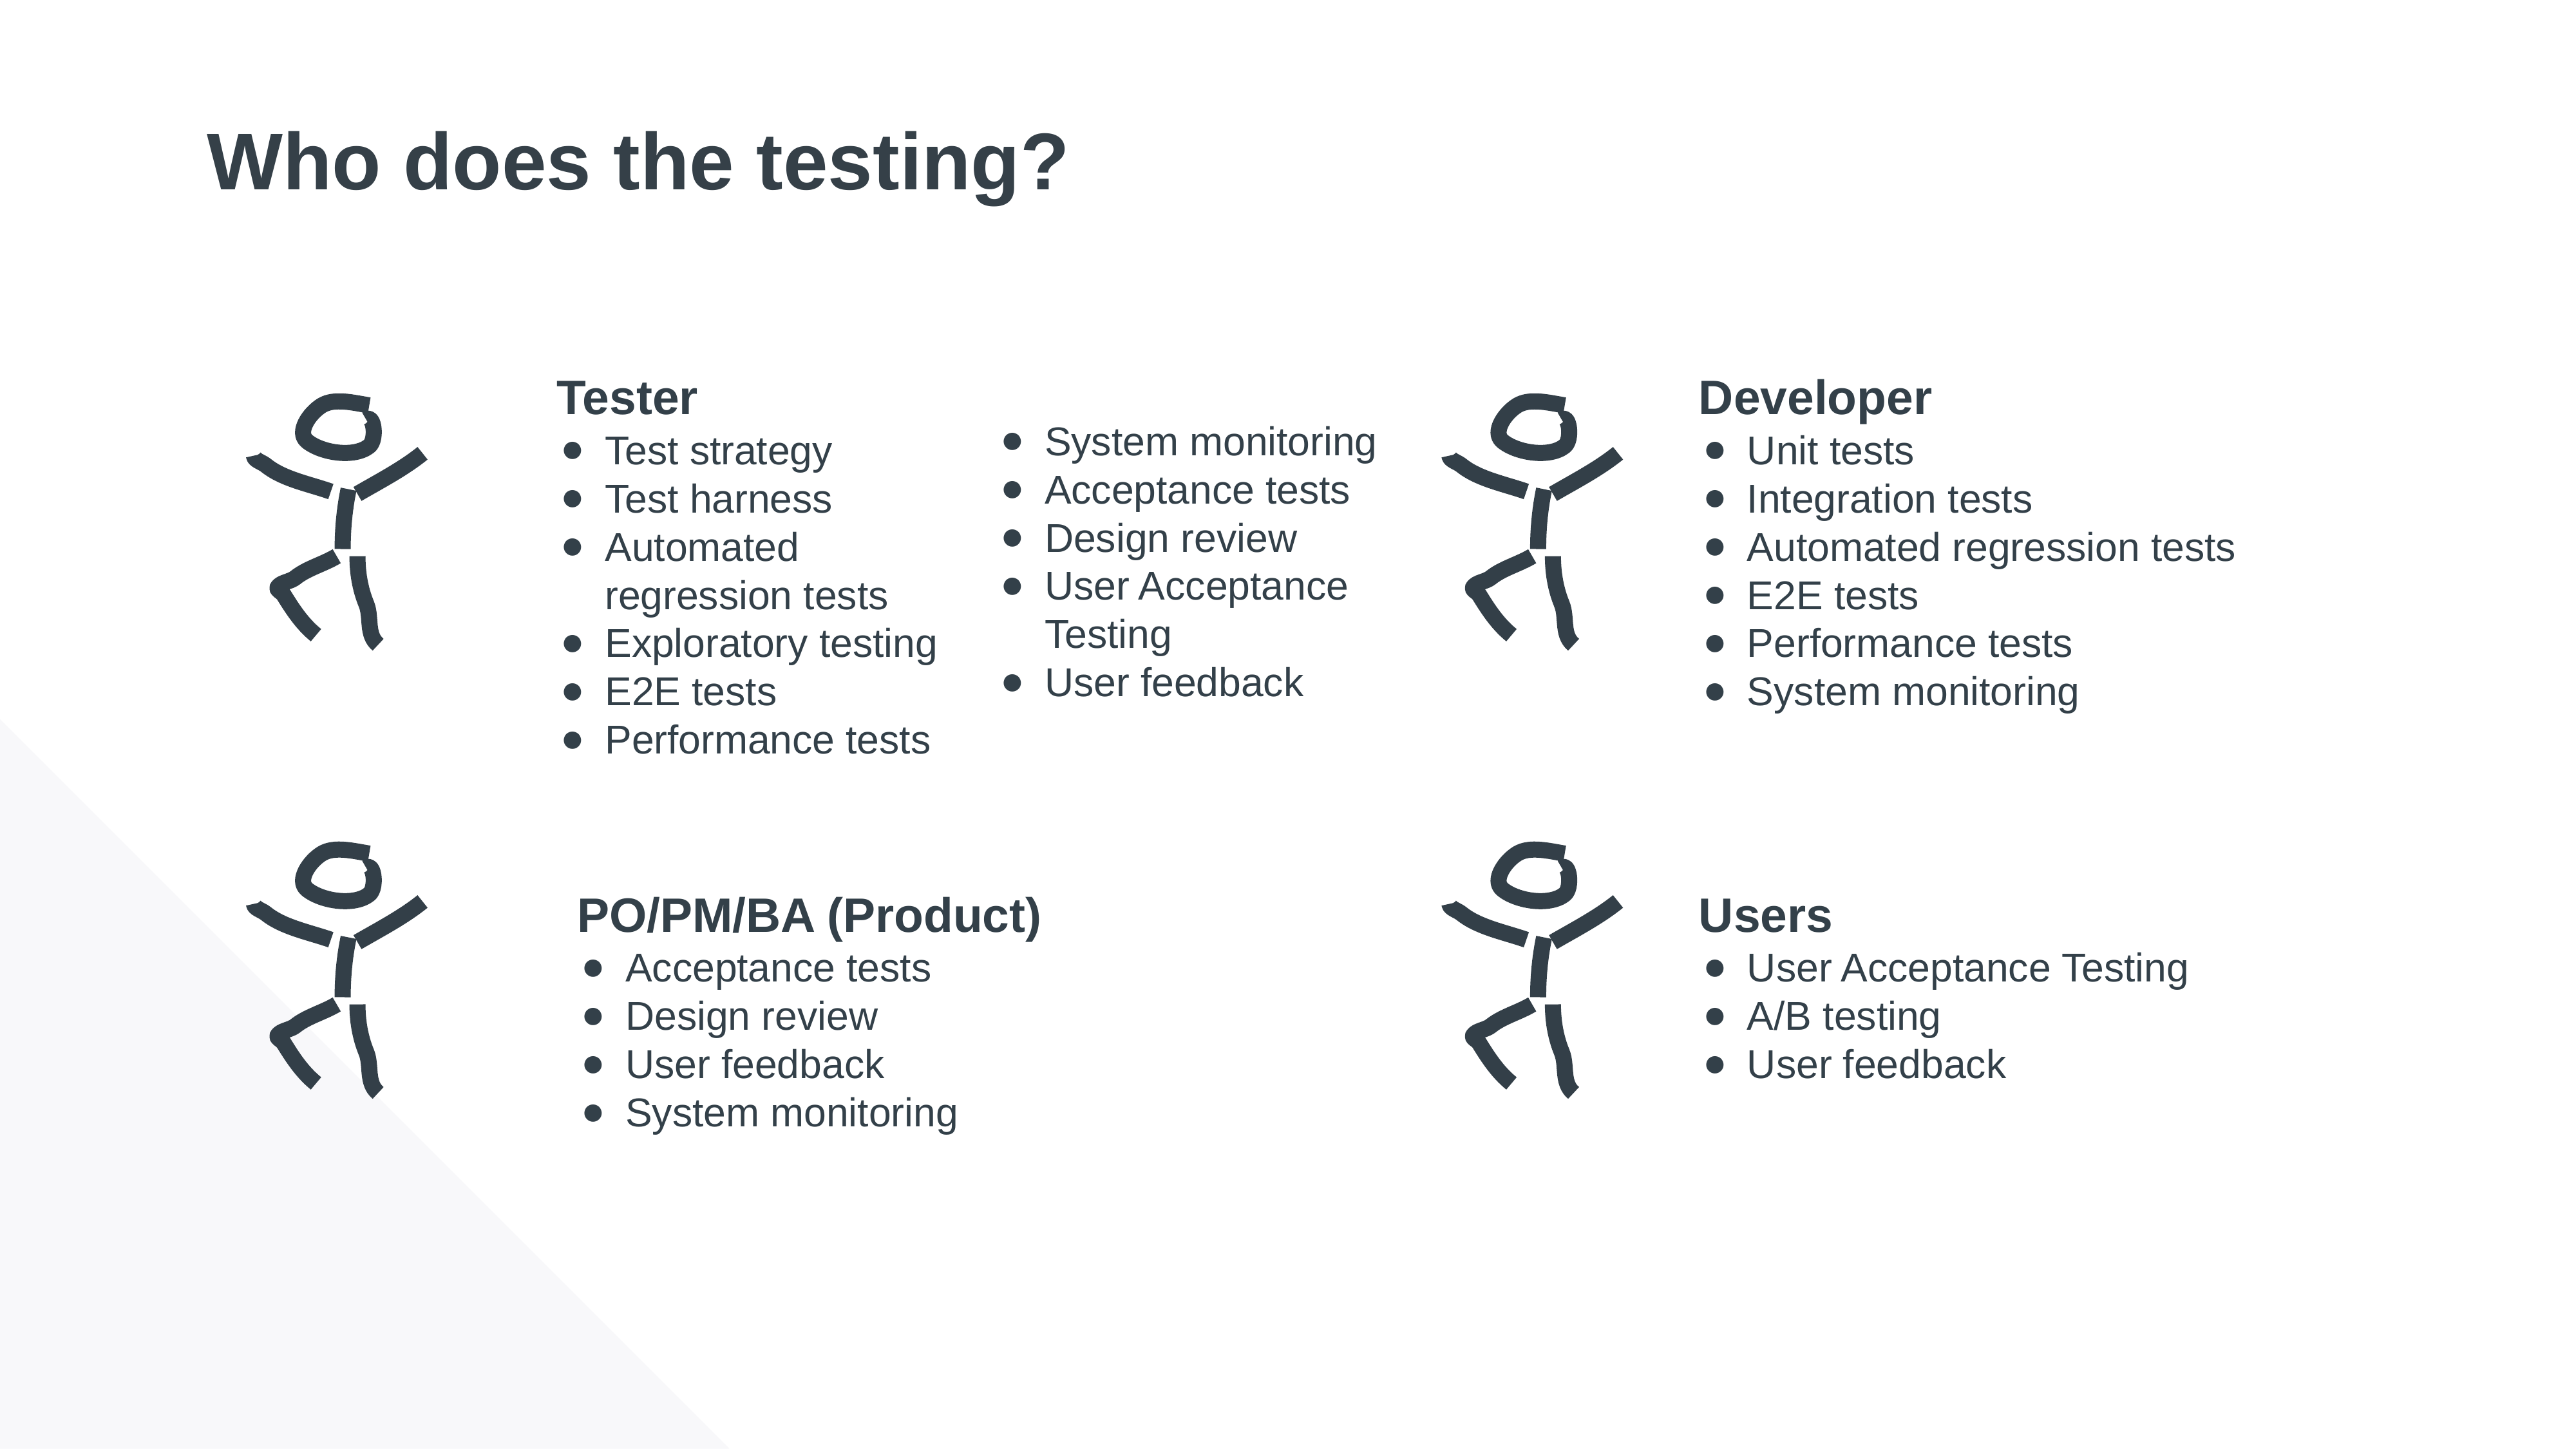

Who does the testing?
Tester
Test strategy
Test harness
Automated regression tests
Exploratory testing
E2E tests
Performance tests

System monitoring
Acceptance tests
Design review
User Acceptance Testing
User feedback
Developer
Unit tests
Integration tests
Automated regression tests
E2E tests
Performance tests
System monitoring

PO/PM/BA (Product)
Acceptance tests
Design review
User feedback
System monitoring

Users
User Acceptance Testing
A/B testing
User feedback